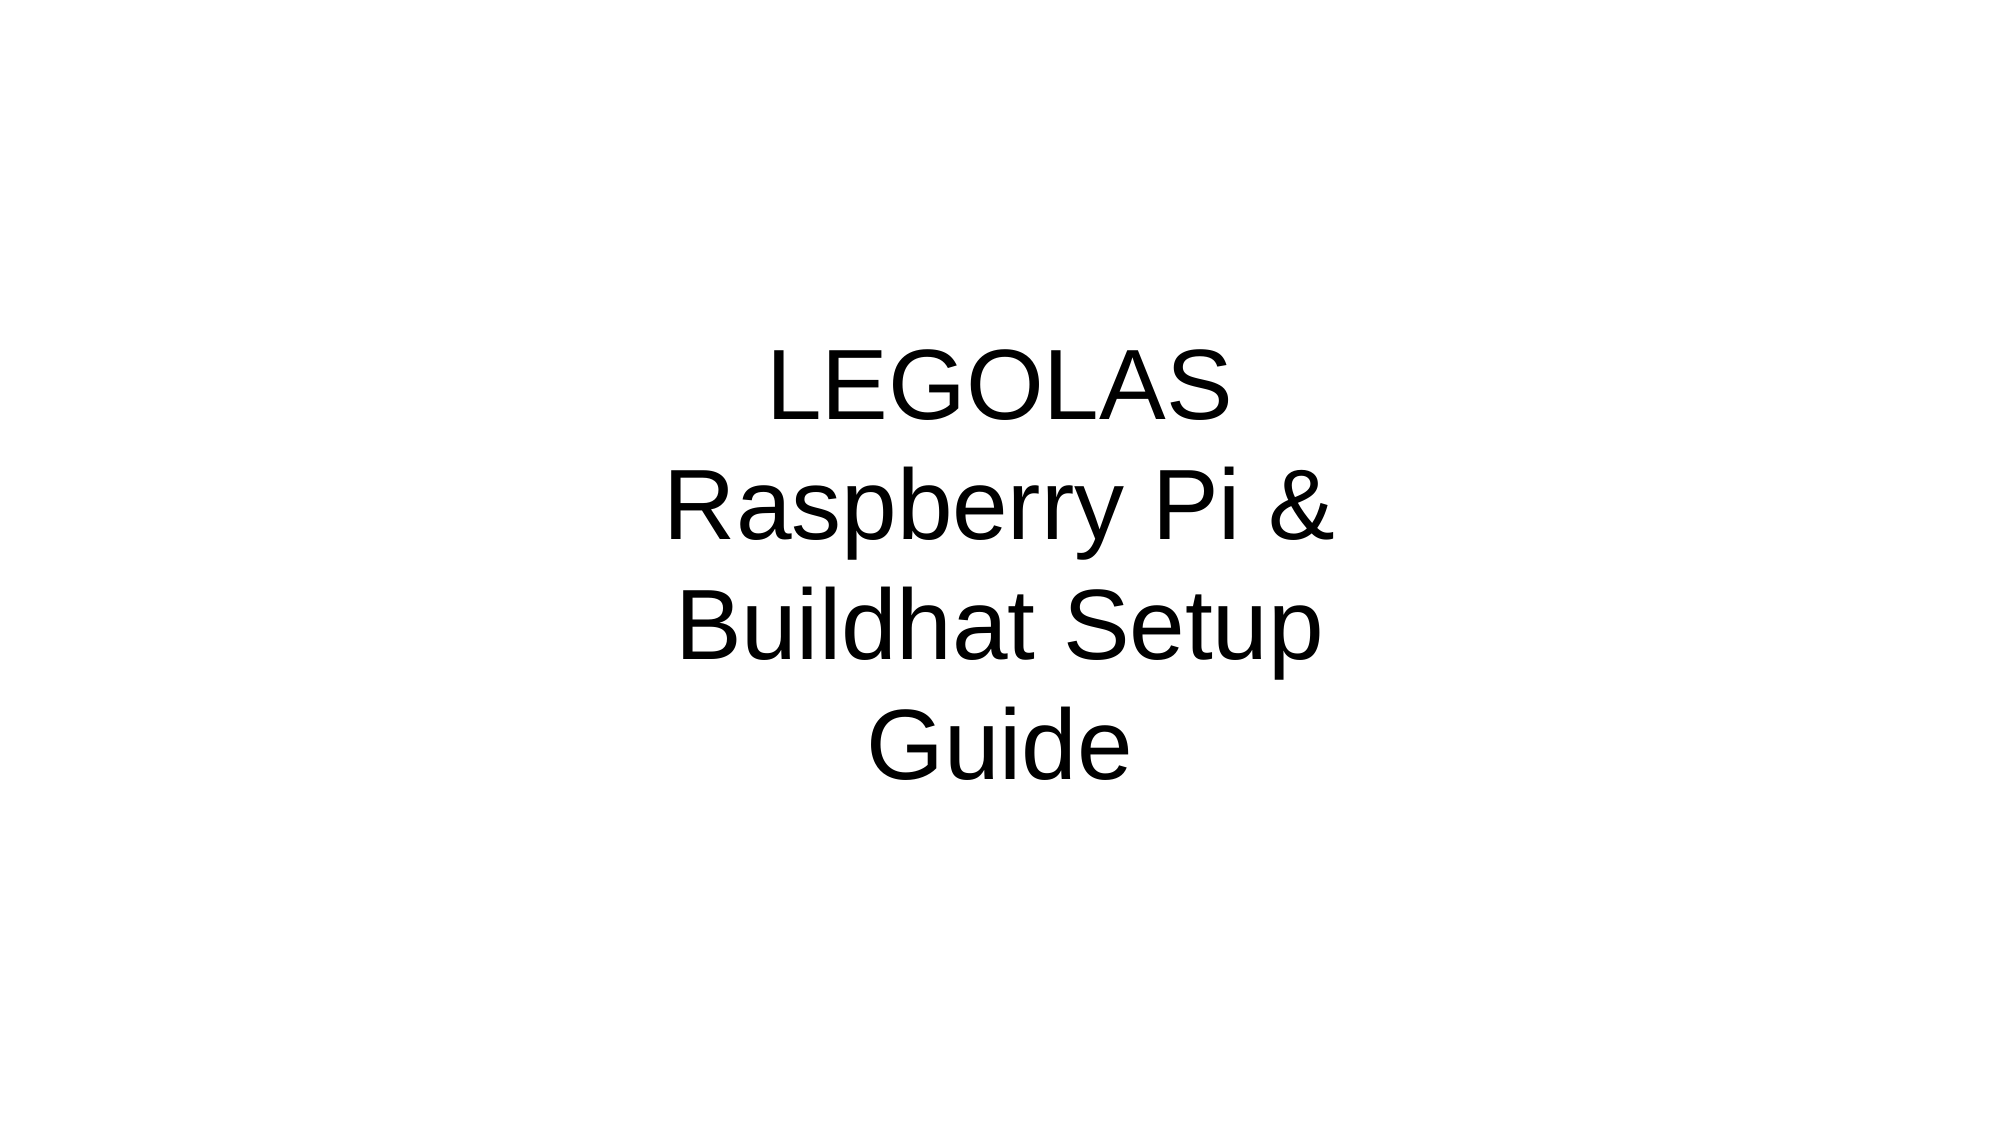

LEGOLAS Raspberry Pi & Buildhat Setup Guide